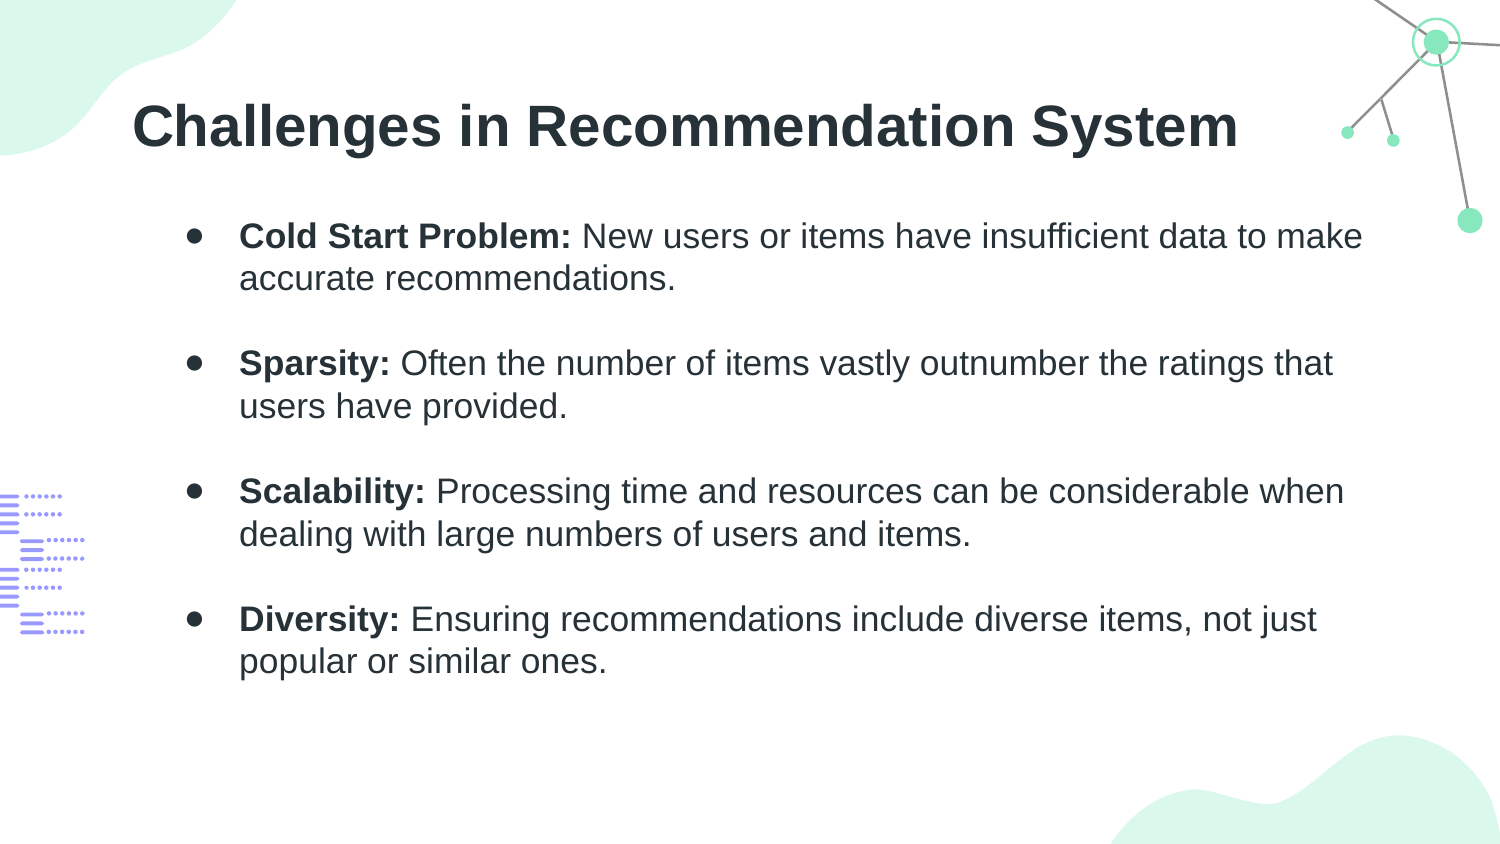

# Challenges in Recommendation System
Cold Start Problem: New users or items have insufficient data to make accurate recommendations.

Sparsity: Often the number of items vastly outnumber the ratings that users have provided.

Scalability: Processing time and resources can be considerable when dealing with large numbers of users and items.

Diversity: Ensuring recommendations include diverse items, not just popular or similar ones.